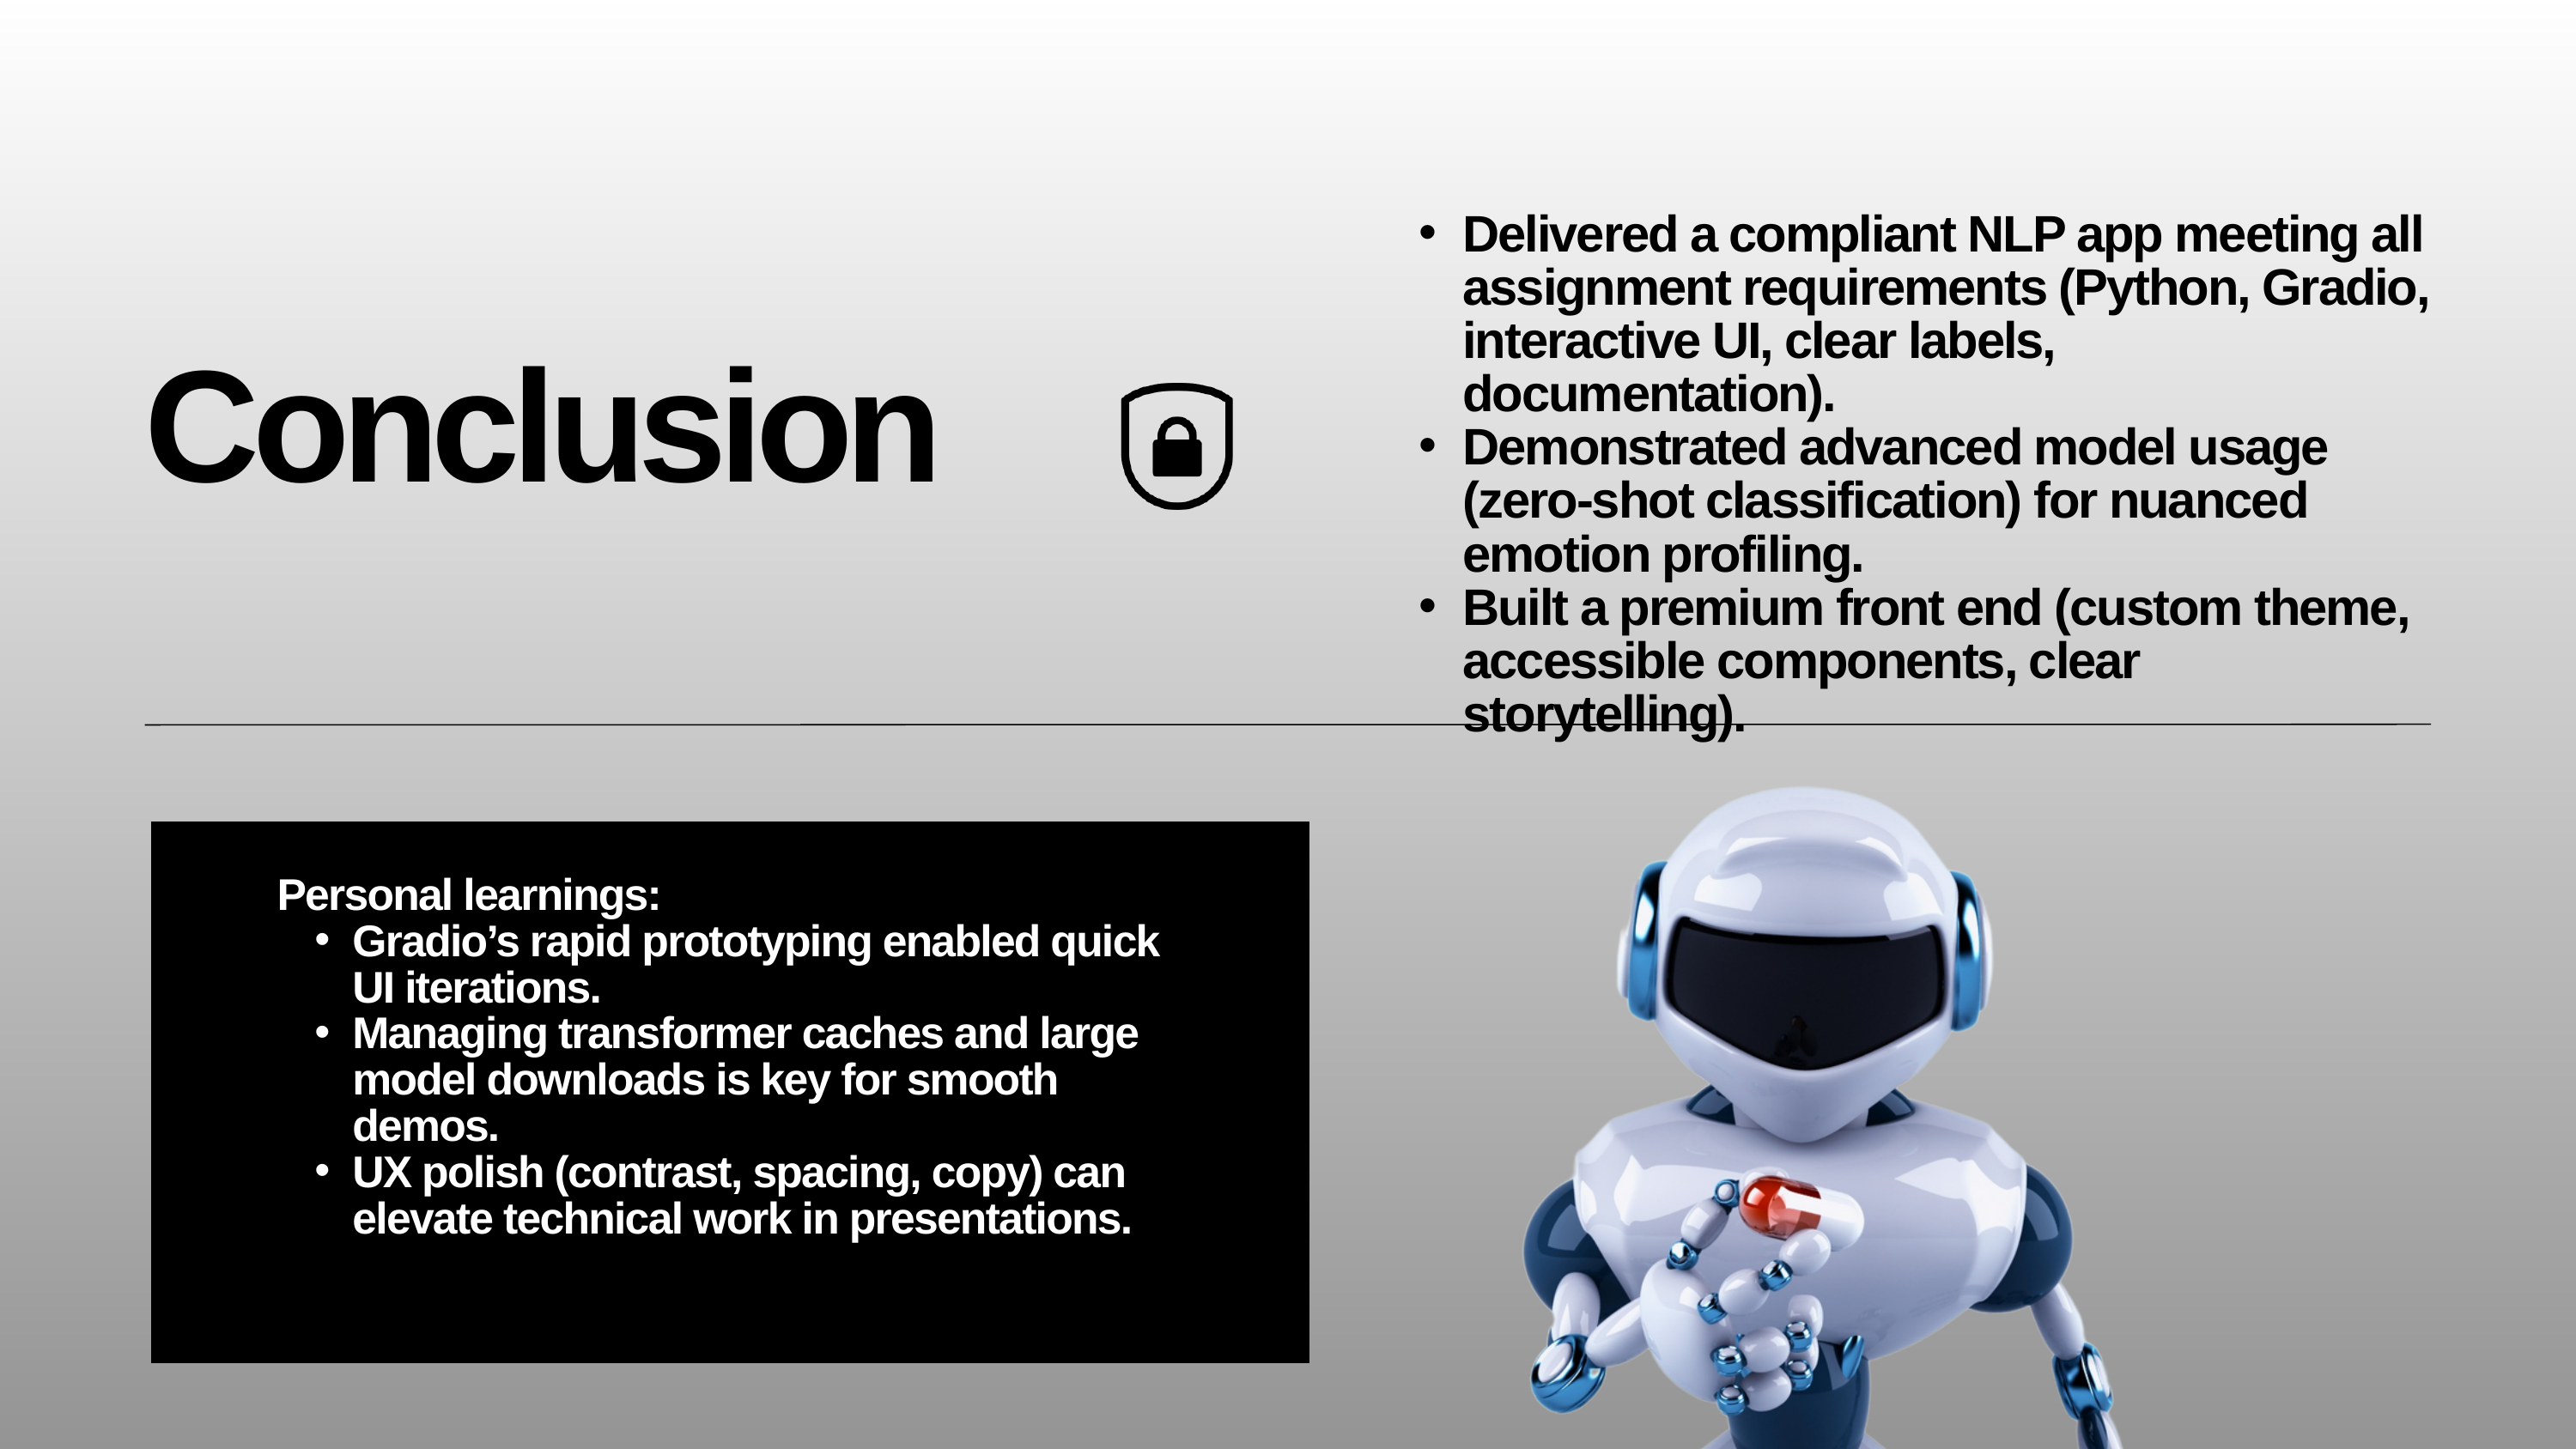

Delivered a compliant NLP app meeting all assignment requirements (Python, Gradio, interactive UI, clear labels, documentation).
Demonstrated advanced model usage (zero-shot classification) for nuanced emotion profiling.
Built a premium front end (custom theme, accessible components, clear storytelling).

Conclusion

Personal learnings:
Gradio’s rapid prototyping enabled quick UI iterations.
Managing transformer caches and large model downloads is key for smooth demos.
UX polish (contrast, spacing, copy) can elevate technical work in presentations.